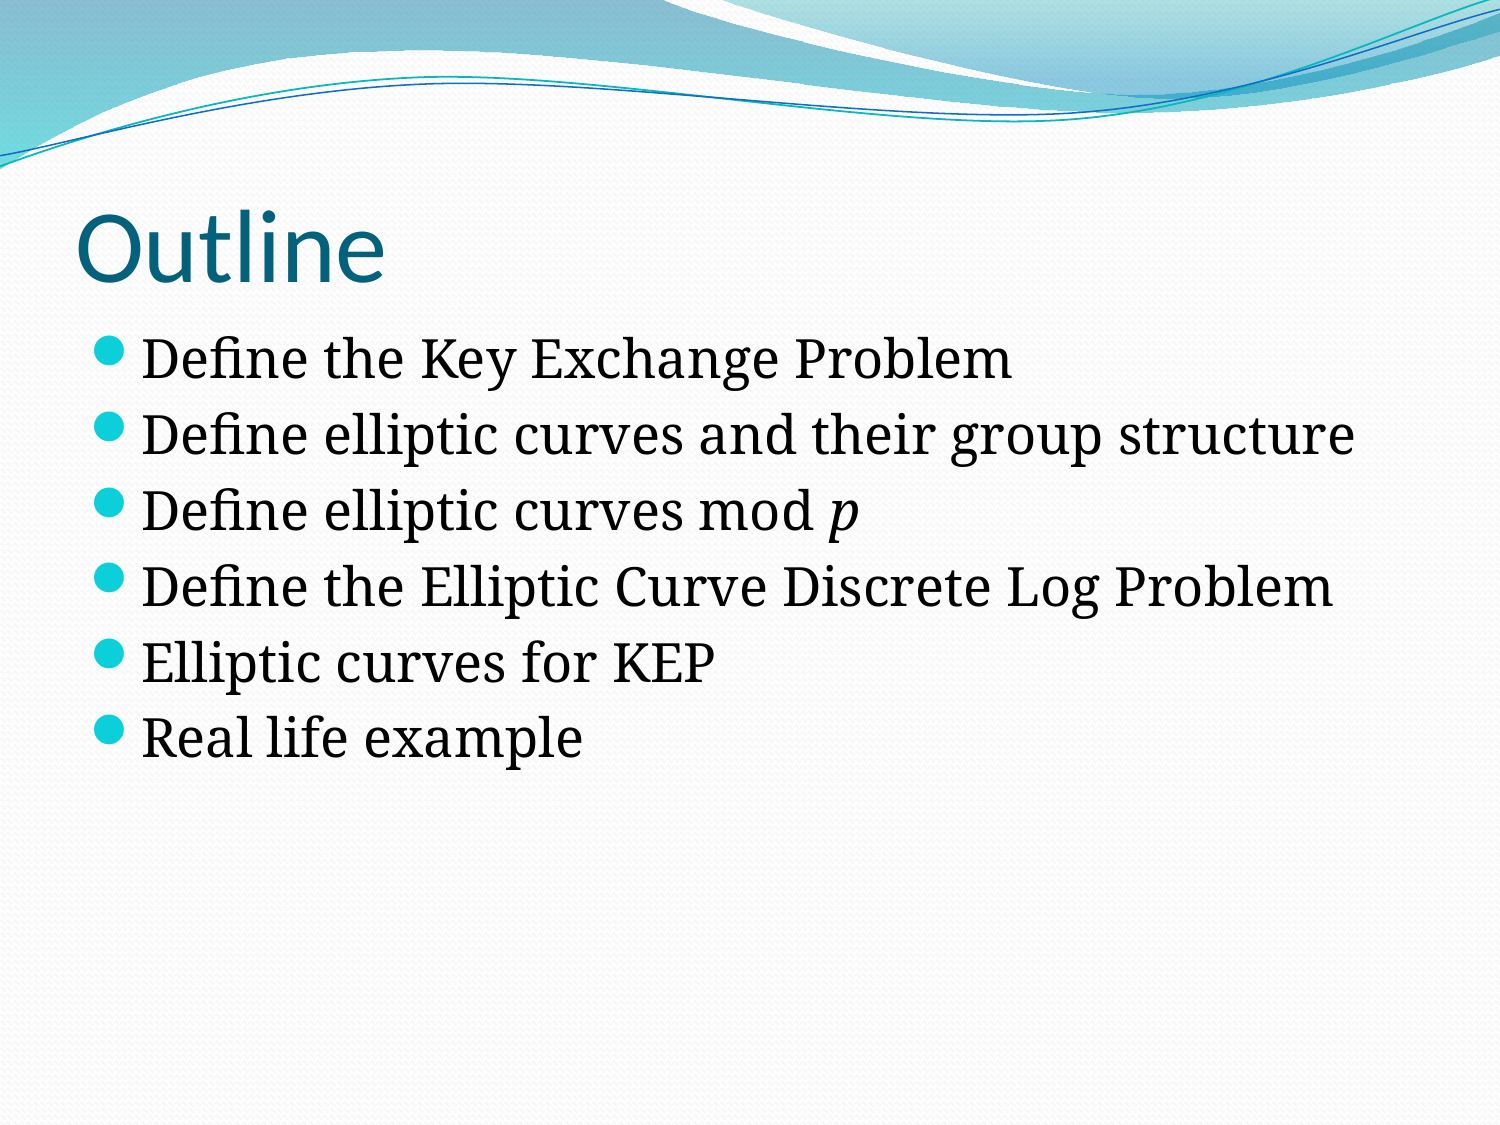

# Outline
Define the Key Exchange Problem
Define elliptic curves and their group structure
Define elliptic curves mod p
Define the Elliptic Curve Discrete Log Problem
Elliptic curves for KEP
Real life example